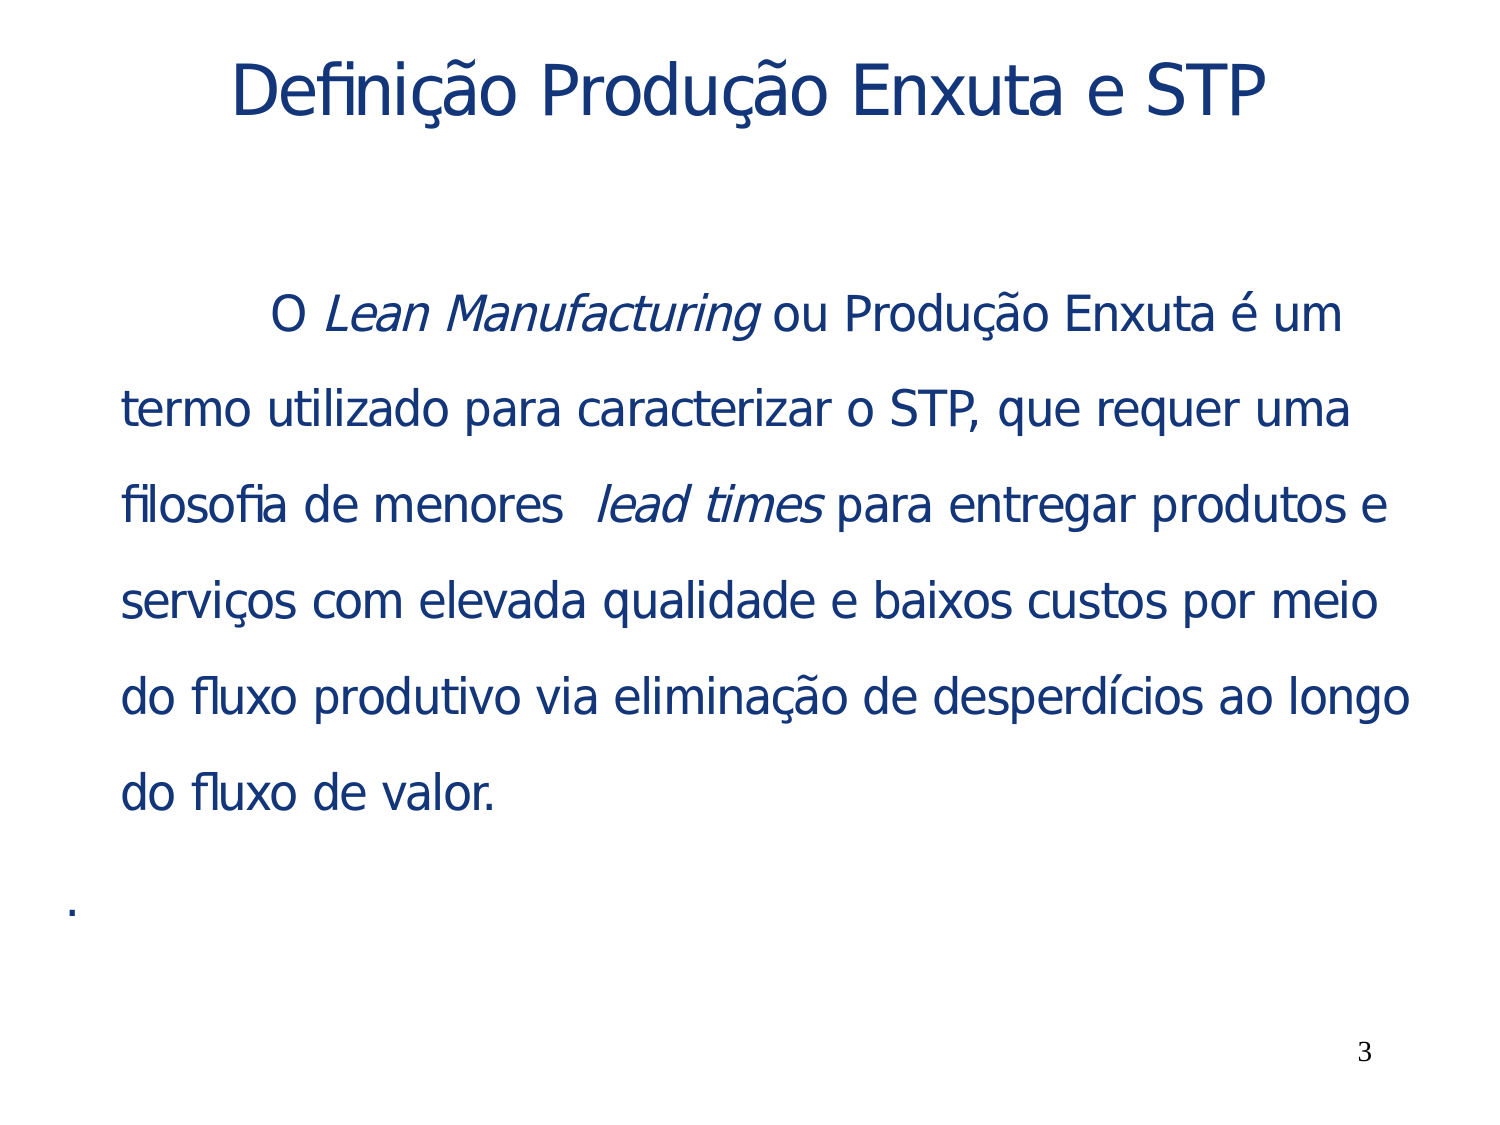

Definição Produção Enxuta e STP
		O Lean Manufacturing ou Produção Enxuta é um termo utilizado para caracterizar o STP, que requer uma filosofia de menores  lead times para entregar produtos e serviços com elevada qualidade e baixos custos por meio do fluxo produtivo via eliminação de desperdícios ao longo do fluxo de valor.
.
3